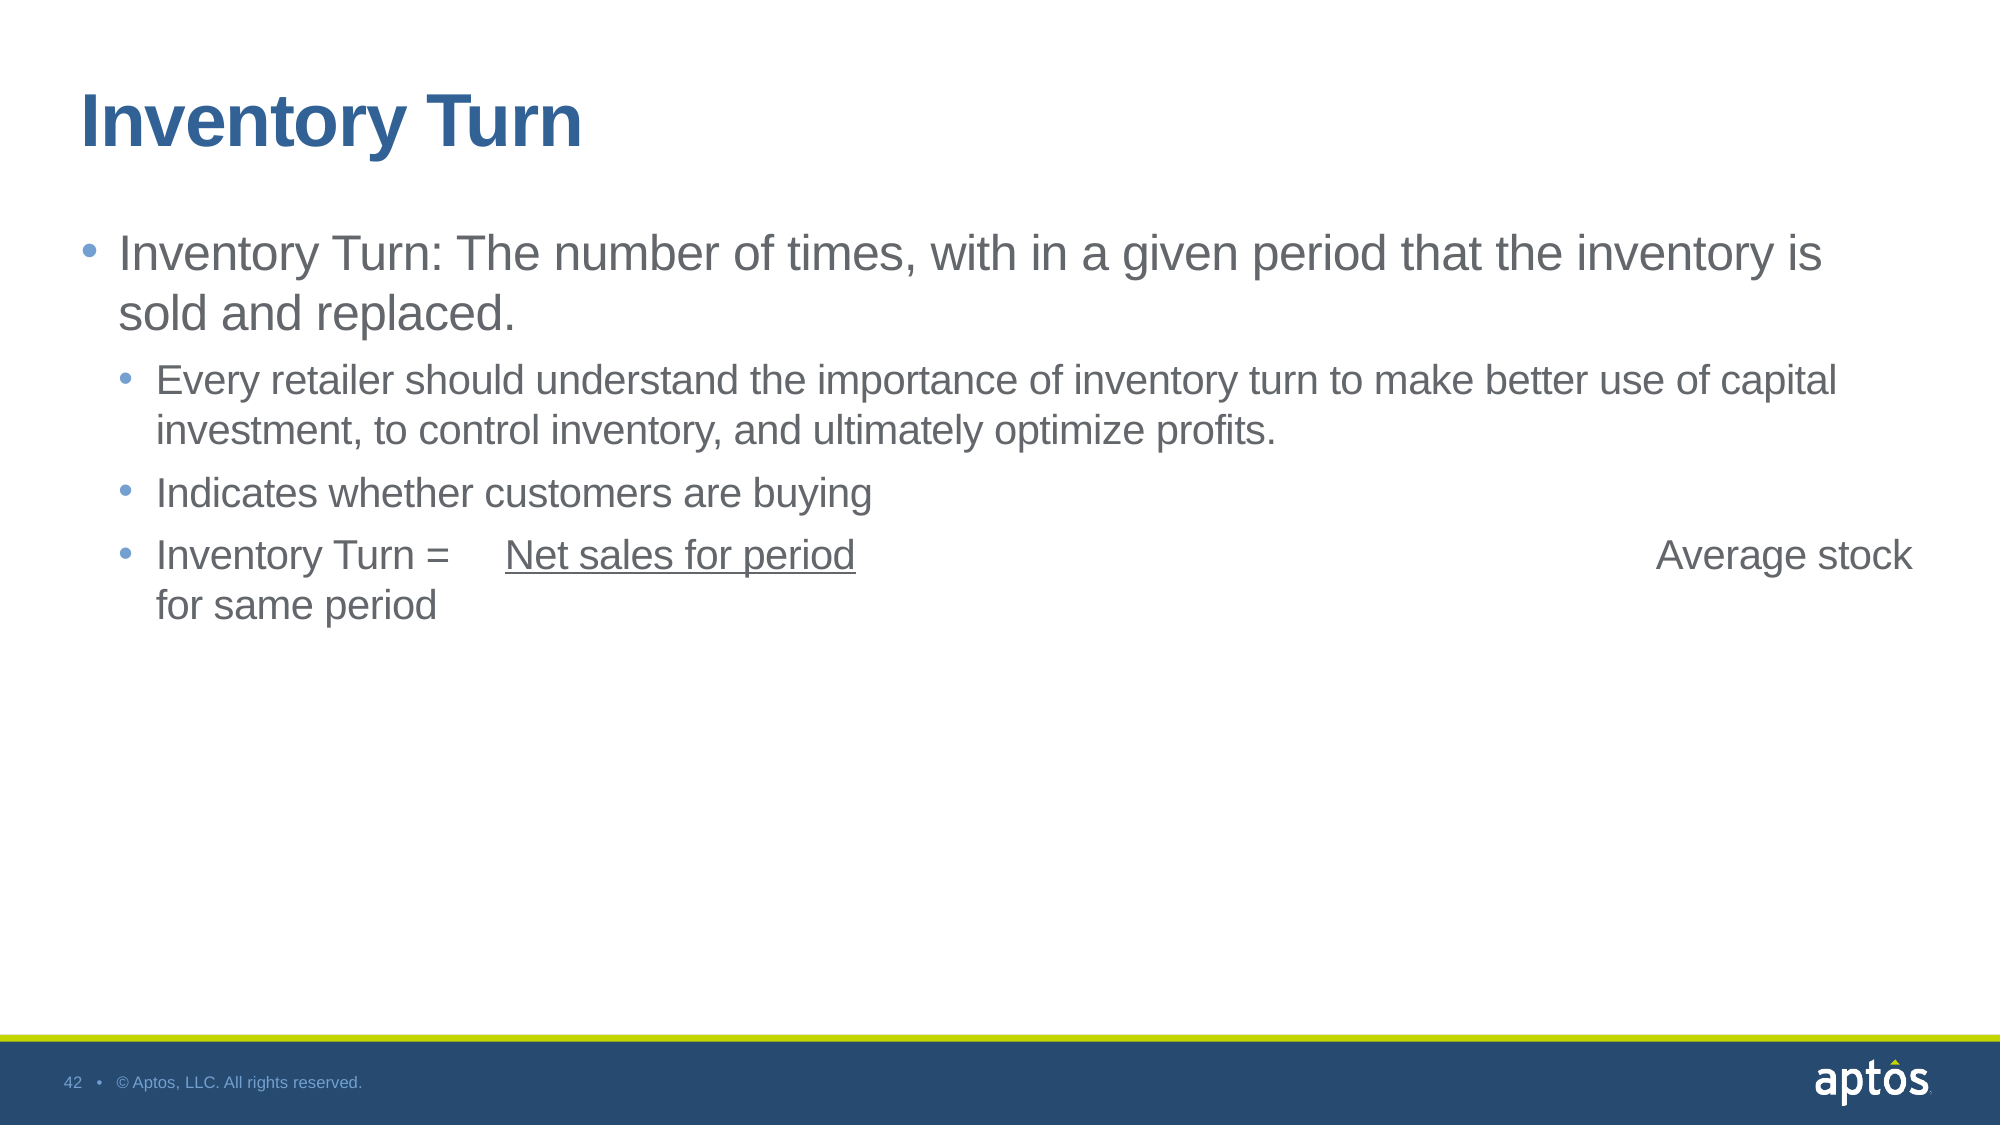

# Inventory Turn
Inventory Turn: The number of times, with in a given period that the inventory is sold and replaced.
Every retailer should understand the importance of inventory turn to make better use of capital investment, to control inventory, and ultimately optimize profits.
Indicates whether customers are buying
Inventory Turn =     Net sales for period		   	            	      		Average stock for same period